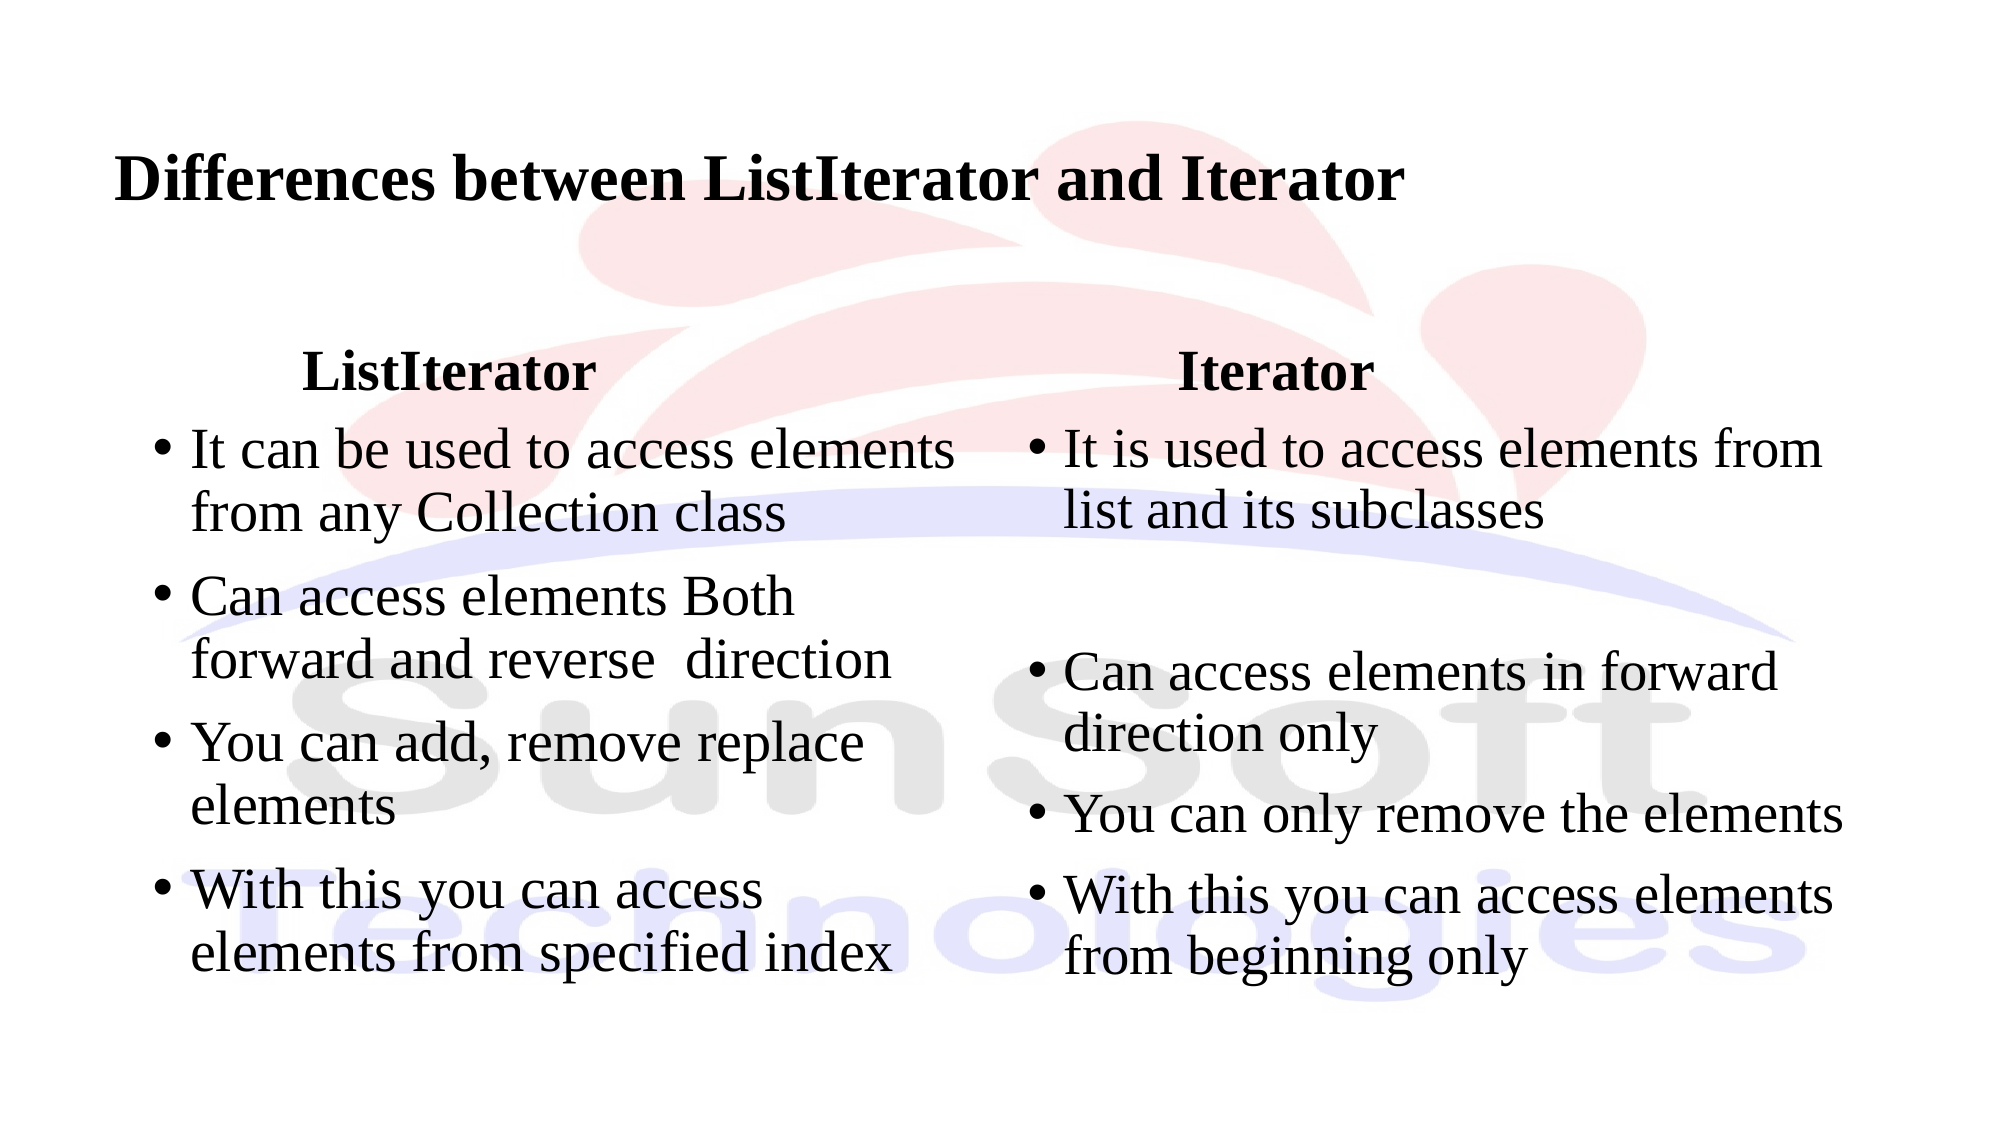

# Differences between ListIterator and Iterator
	ListIterator
	Iterator
It can be used to access elements from any Collection class
Can access elements Both forward and reverse  direction
You can add, remove replace elements
With this you can access elements from specified index
It is used to access elements from list and its subclasses

Can access elements in forward direction only
You can only remove the elements
With this you can access elements from beginning only